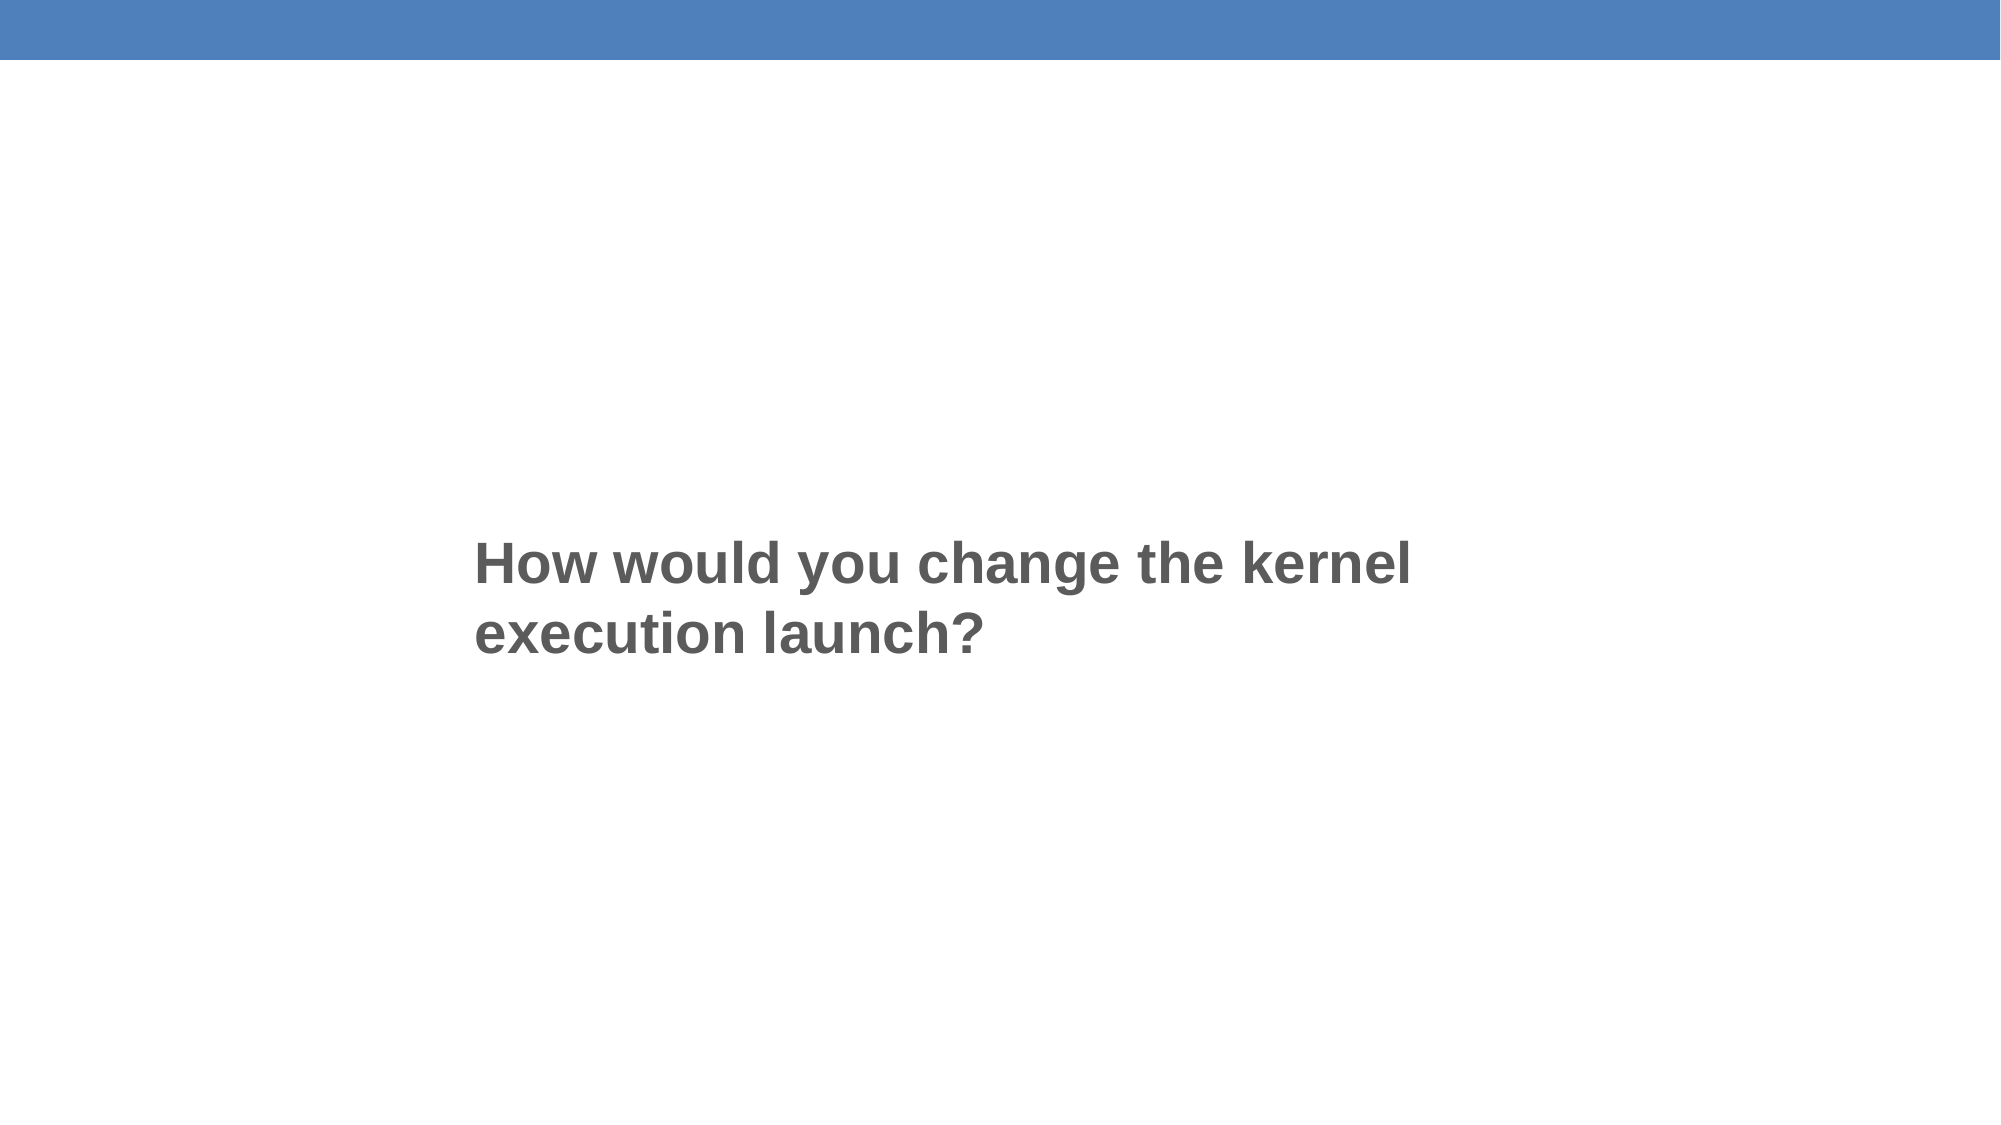

How would you change the kernel execution launch?